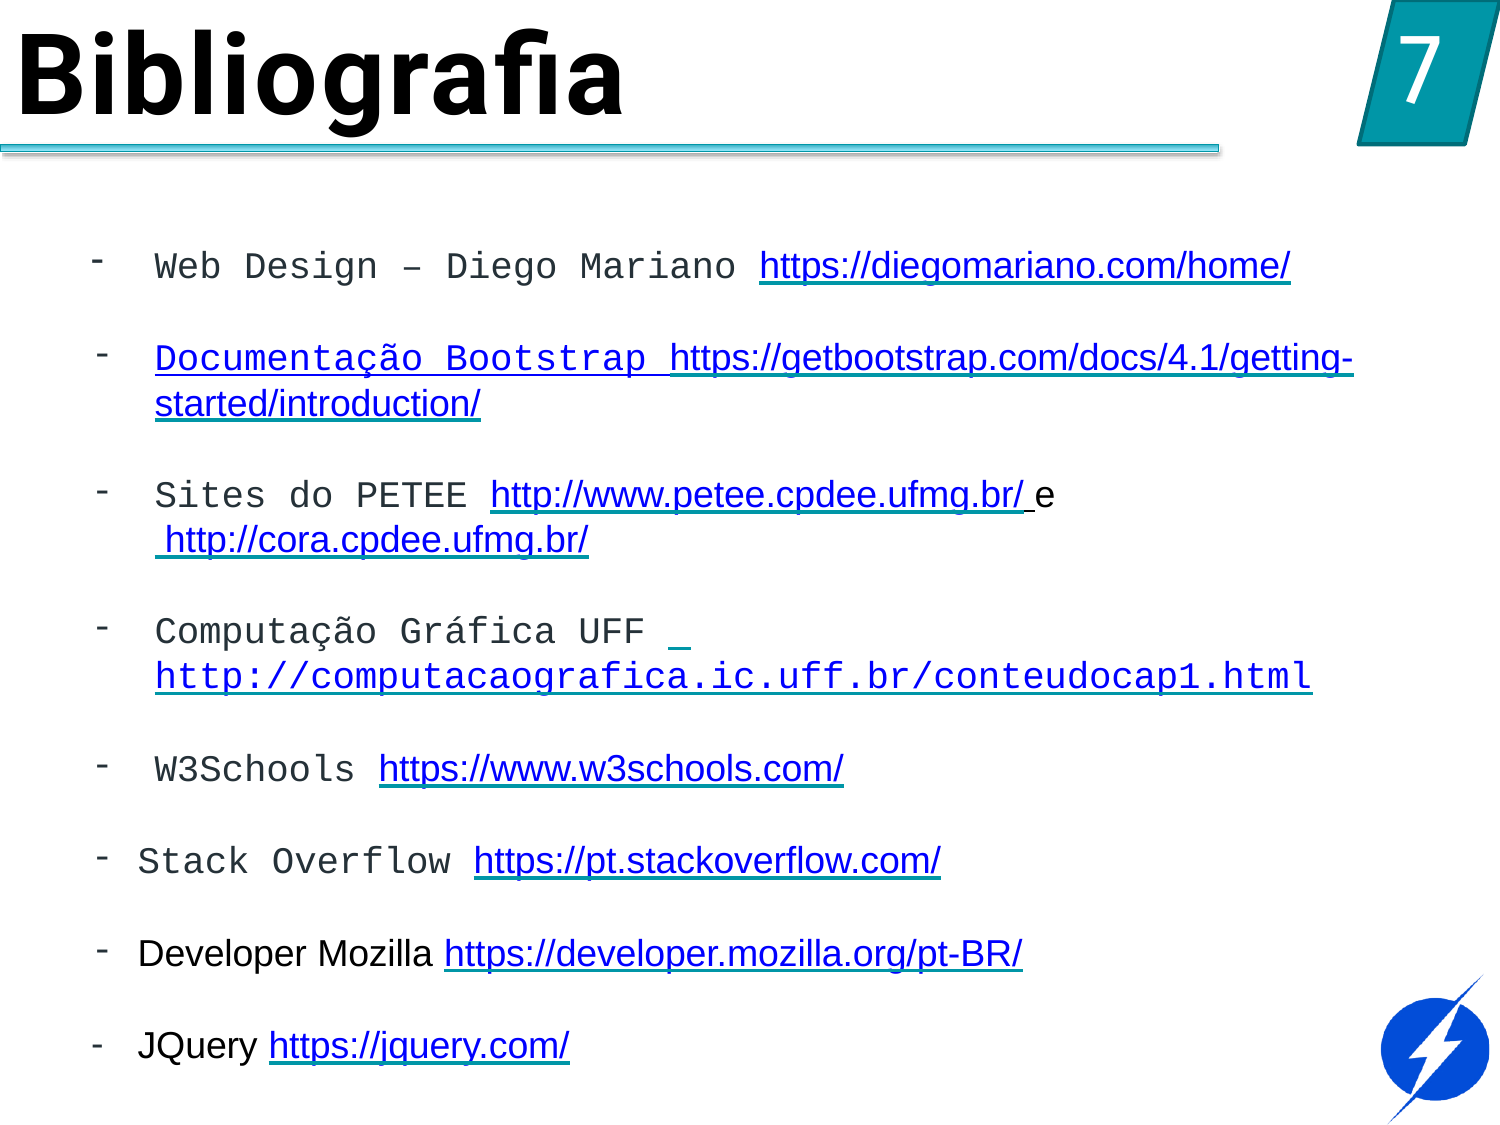

# Bibliografia
7

Web Design – Diego Mariano https://diegomariano.com/home/

Documentação Bootstrap https://getbootstrap.com/docs/4.1/getting-
started/introduction/

Sites do PETEE http://www.petee.cpdee.ufmg.br/ e  http://cora.cpdee.ufmg.br/

Computação Gráfica UFF  http://computacaografica.ic.uff.br/conteudocap1.html

W3Schools https://www.w3schools.com/

Stack Overflow https://pt.stackoverflow.com/

Developer Mozilla https://developer.mozilla.org/pt-BR/

JQuery https://jquery.com/